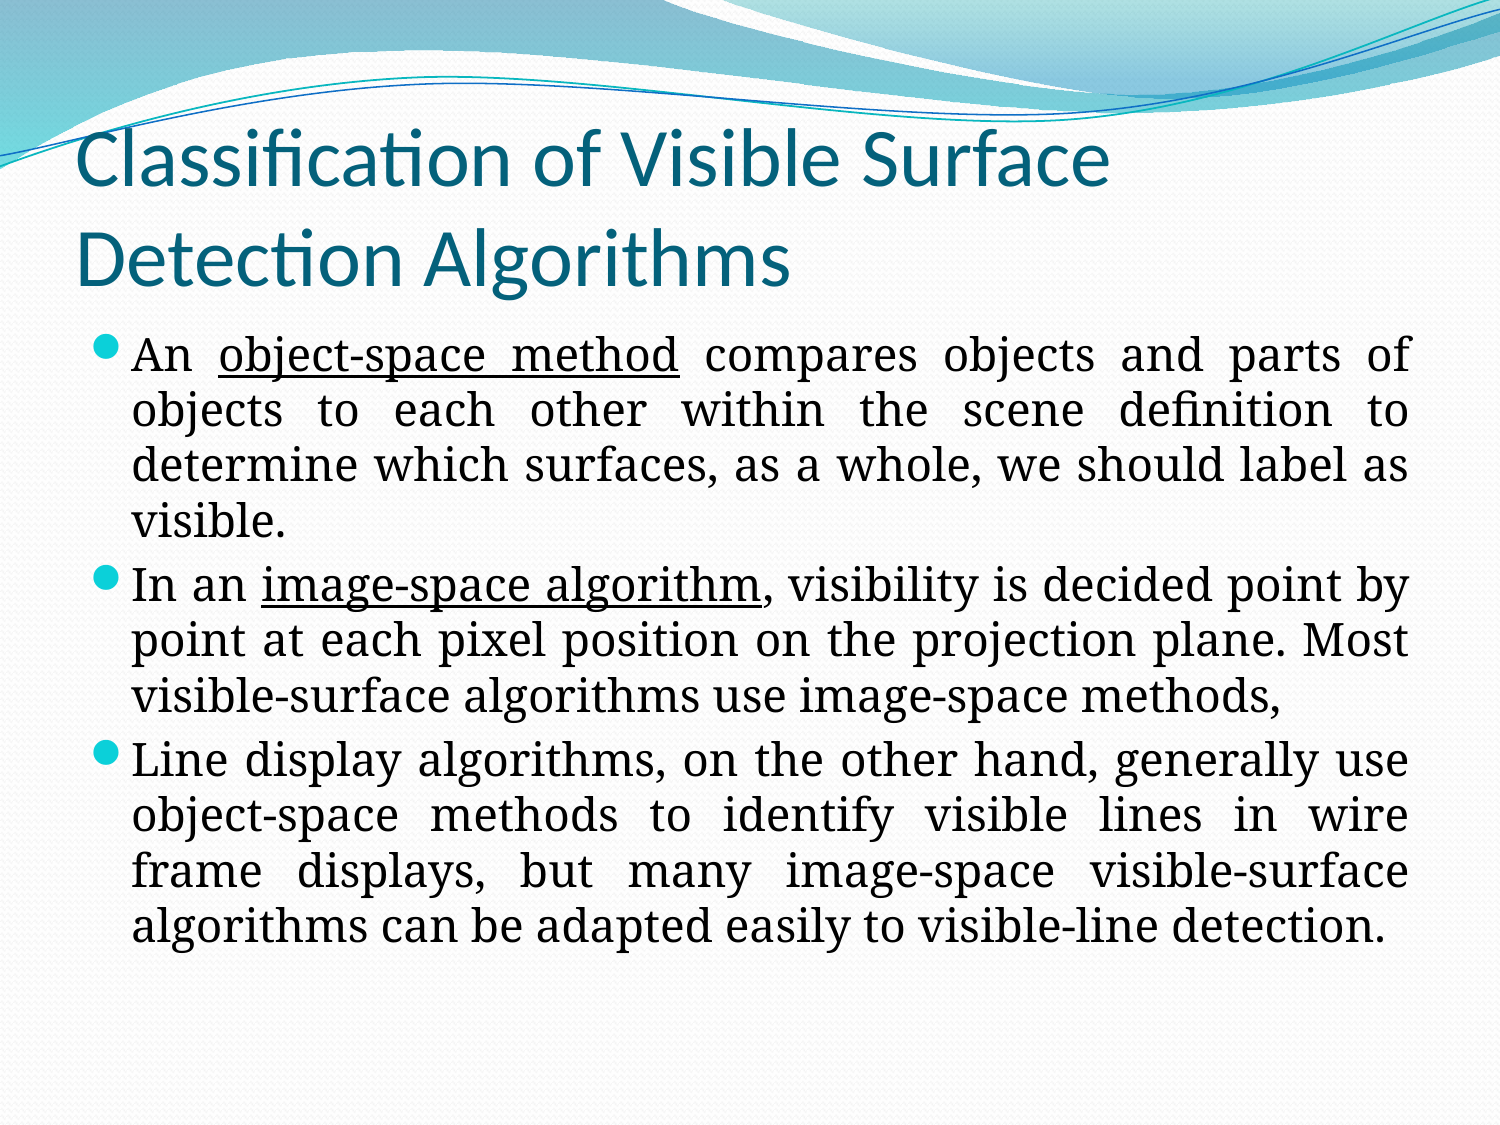

# Classification of Visible Surface Detection Algorithms
An object-space method compares objects and parts of objects to each other within the scene definition to determine which surfaces, as a whole, we should label as visible.
In an image-space algorithm, visibility is decided point by point at each pixel position on the projection plane. Most visible-surface algorithms use image-space methods,
Line display algorithms, on the other hand, generally use object-space methods to identify visible lines in wire frame displays, but many image-space visible-surface algorithms can be adapted easily to visible-line detection.